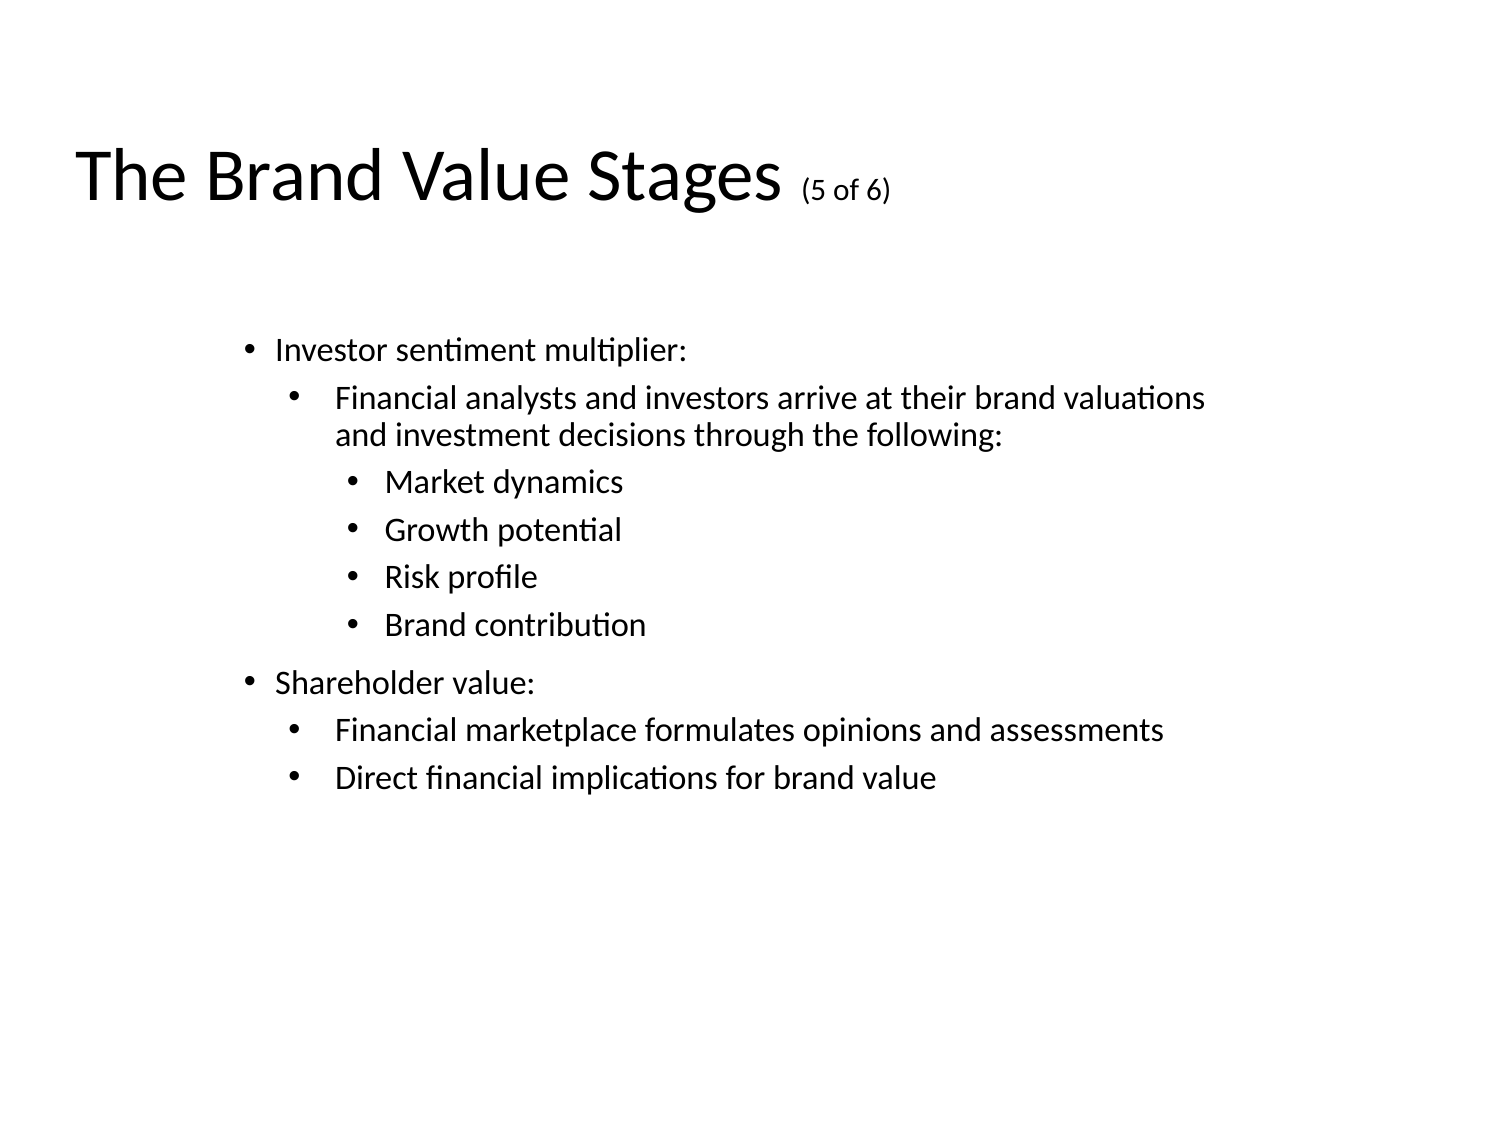

# The Brand Value Stages (5 of 6)
Investor sentiment multiplier:
Financial analysts and investors arrive at their brand valuations and investment decisions through the following:
Market dynamics
Growth potential
Risk profile
Brand contribution
Shareholder value:
Financial marketplace formulates opinions and assessments
Direct financial implications for brand value